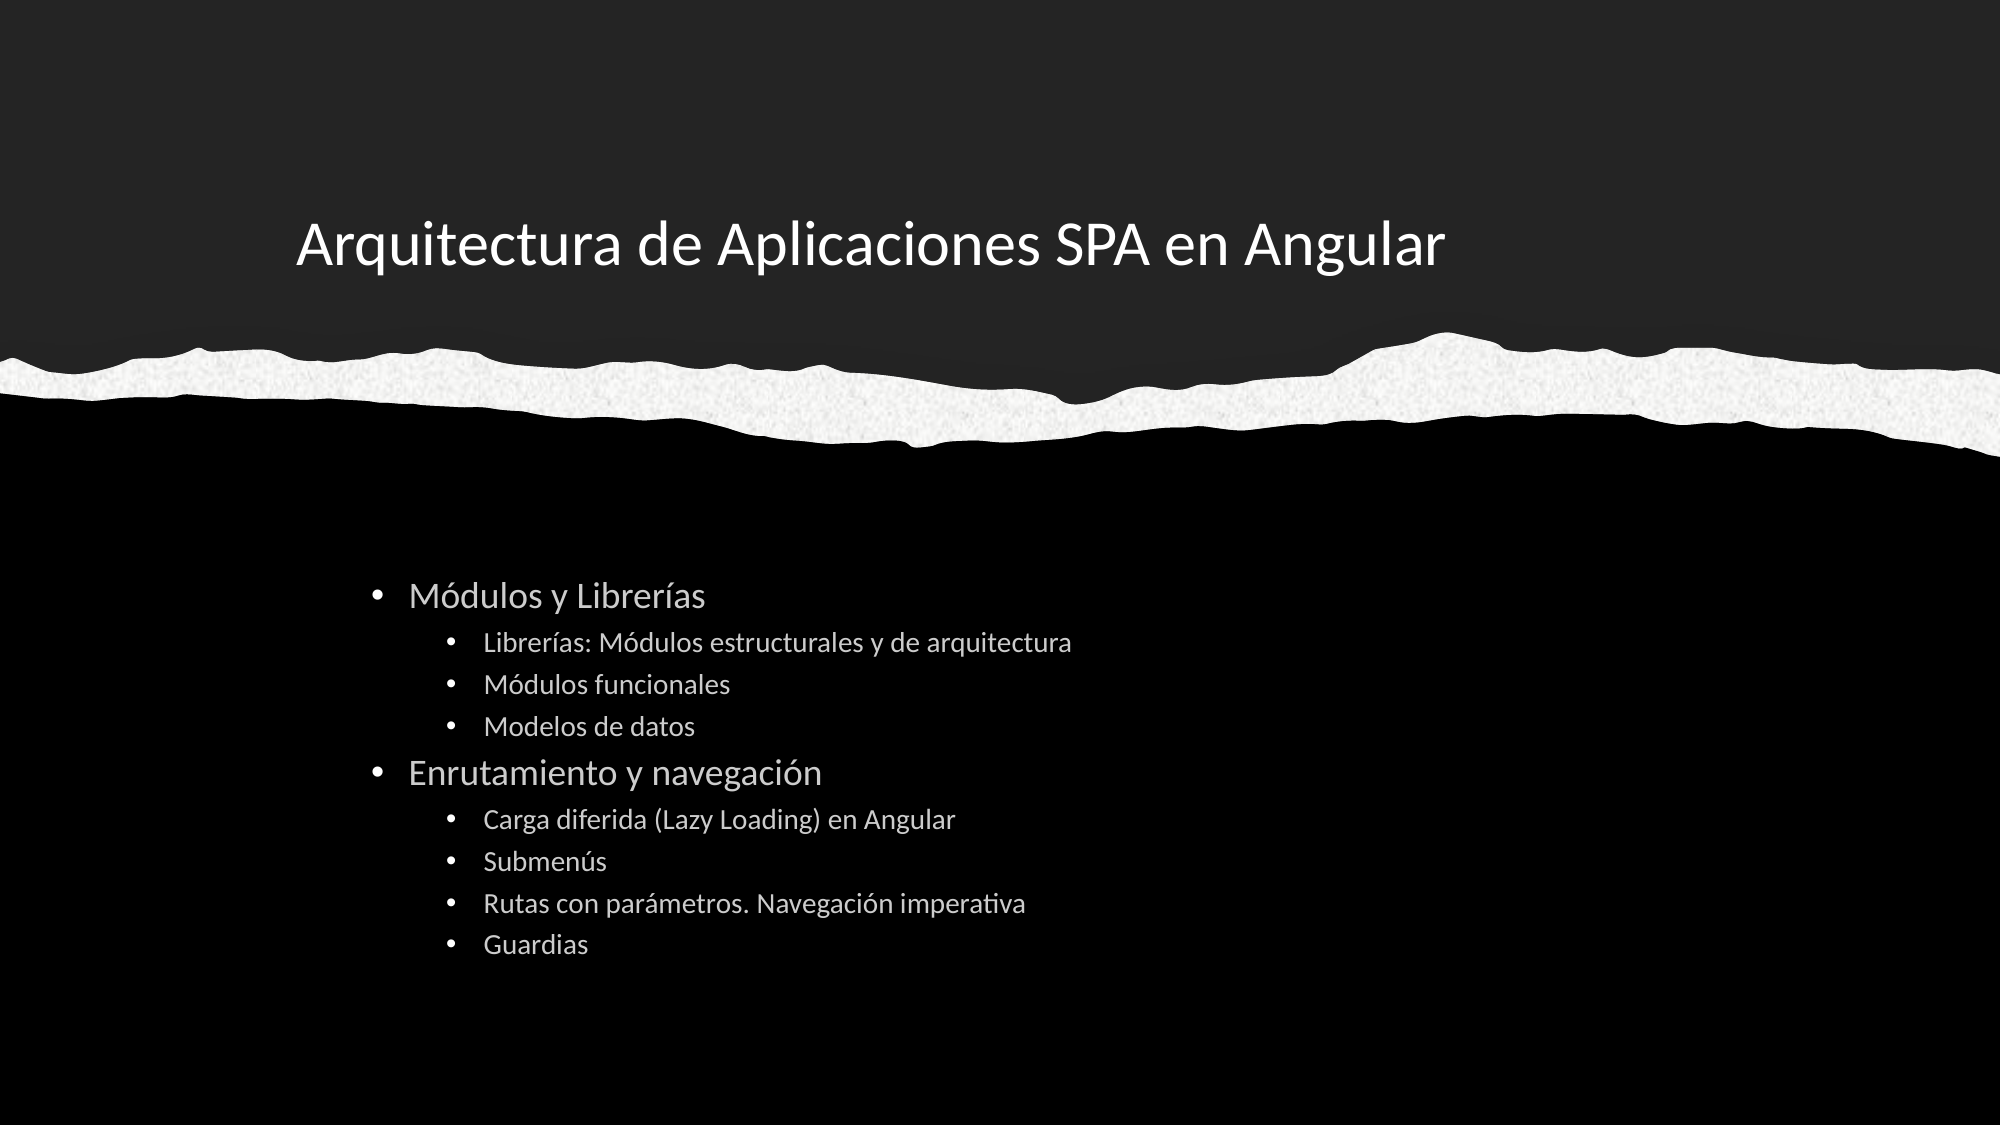

# Arquitectura de Aplicaciones SPA en Angular

Módulos y Librerías
Librerías: Módulos estructurales y de arquitectura
Módulos funcionales
Modelos de datos
Enrutamiento y navegación
Carga diferida (Lazy Loading) en Angular
Submenús
Rutas con parámetros. Navegación imperativa
Guardias